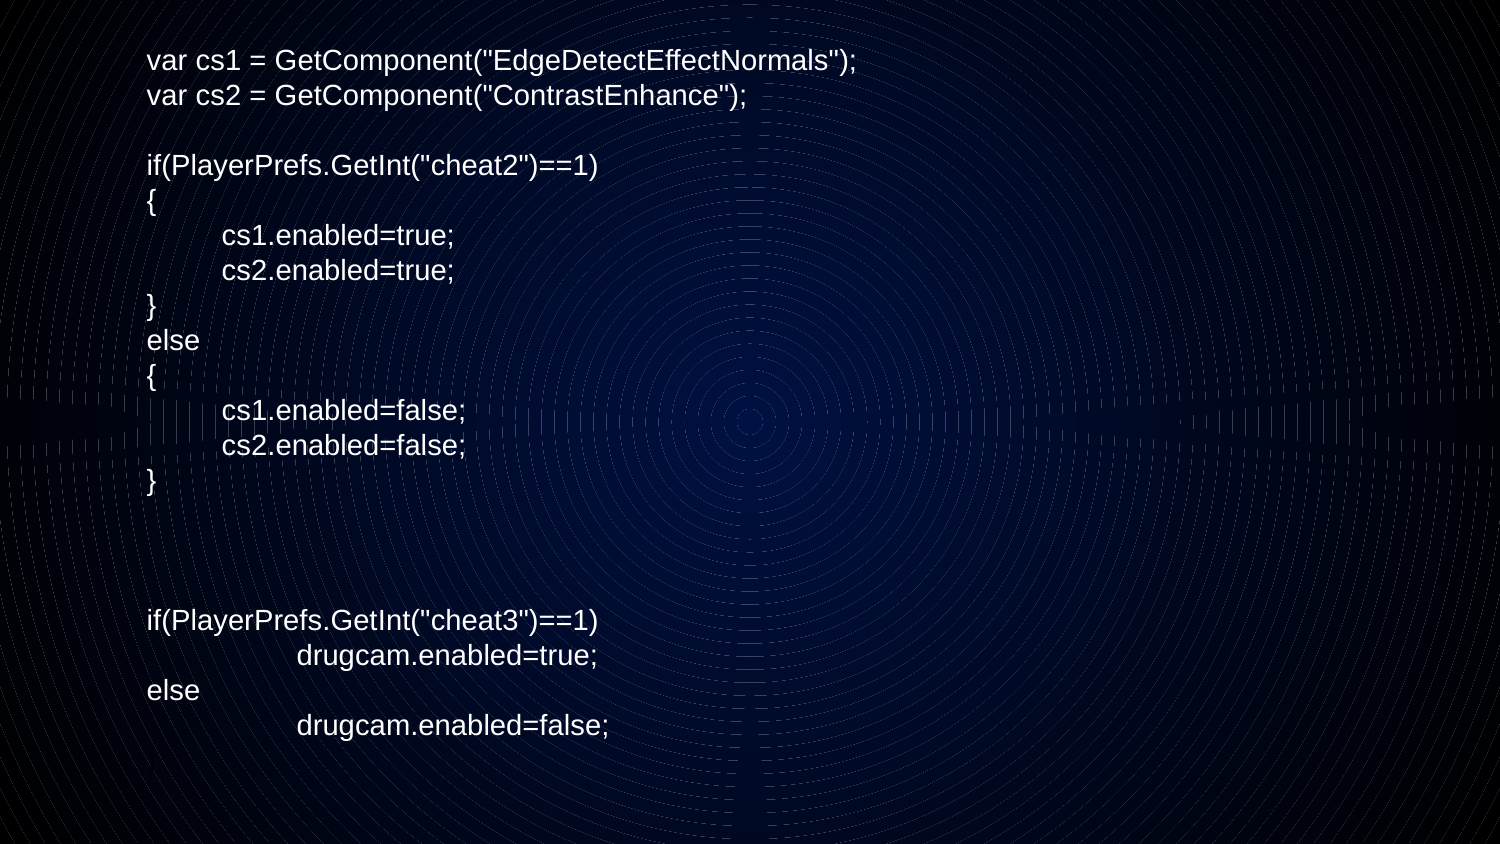

var cs1 = GetComponent("EdgeDetectEffectNormals");
var cs2 = GetComponent("ContrastEnhance");

if(PlayerPrefs.GetInt("cheat2")==1)
{
cs1.enabled=true;
cs2.enabled=true;
}
else
{
cs1.enabled=false;
cs2.enabled=false;
}

if(PlayerPrefs.GetInt("cheat3")==1)
	drugcam.enabled=true;
else
	drugcam.enabled=false;
}